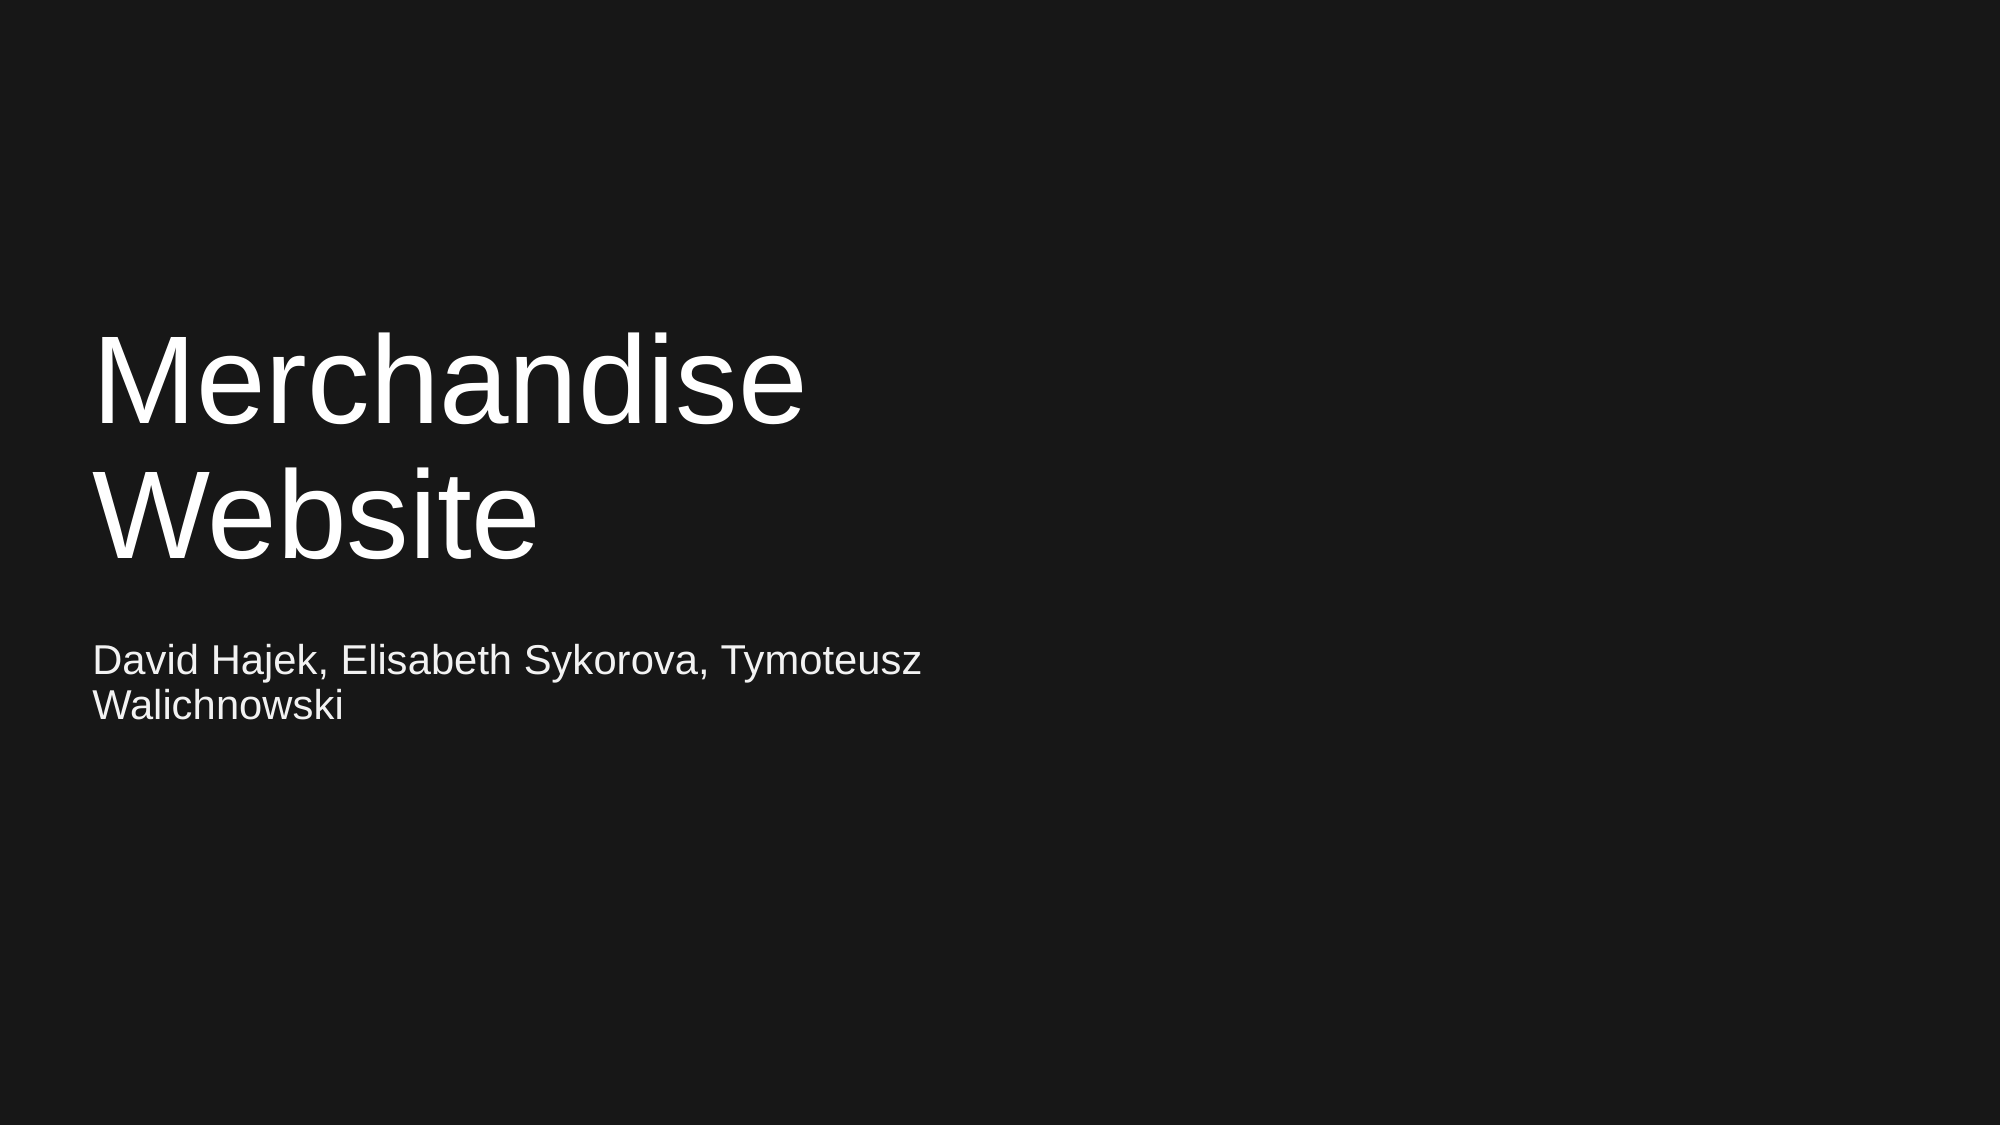

# Merchandise Website
David Hajek, Elisabeth Sykorova, Tymoteusz Walichnowski